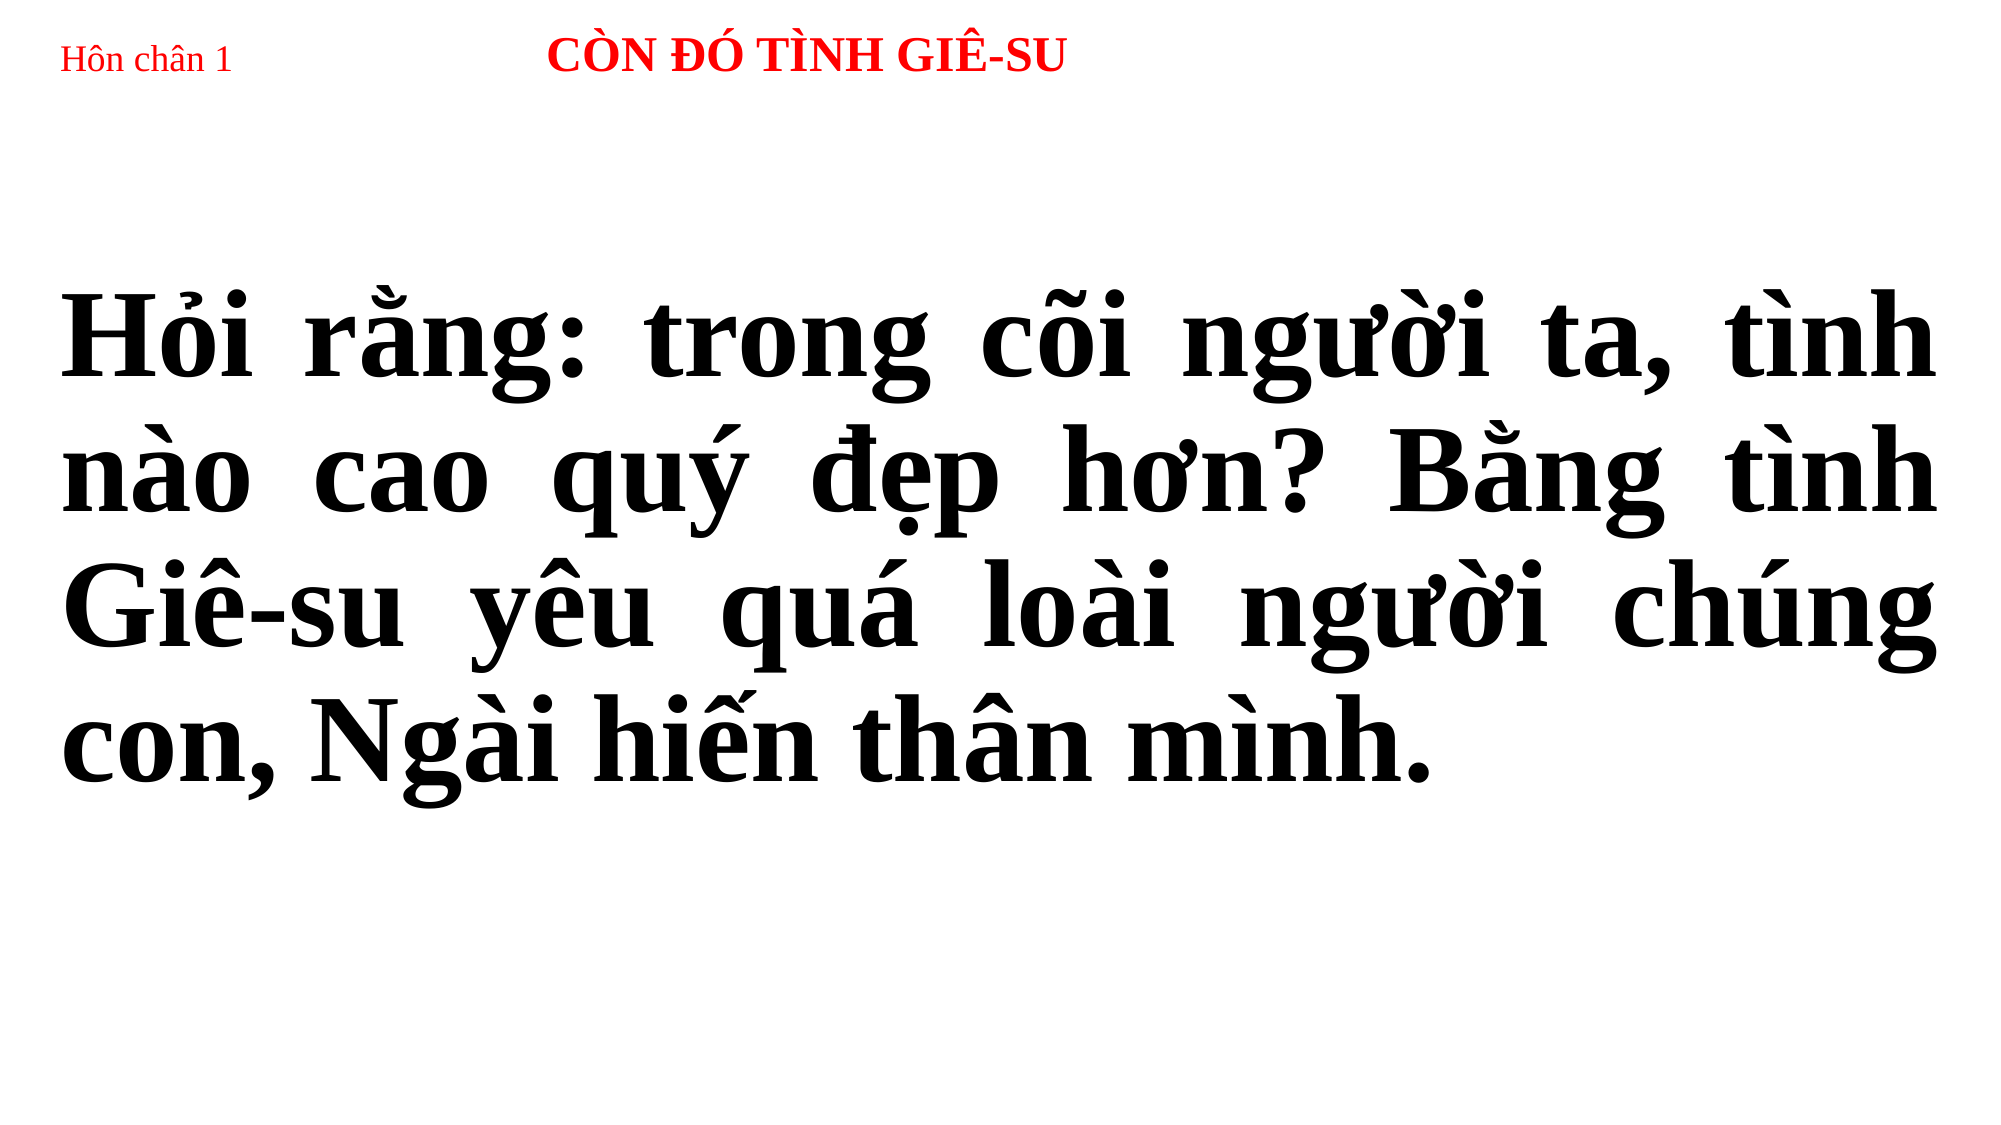

# Hôn chân 1                                 CÒN ĐÓ TÌNH GIÊ-SU
Hỏi rằng: trong cõi người ta, tình nào cao quý đẹp hơn? Bằng tình Giê-su yêu quá loài người chúng con, Ngài hiến thân mình.